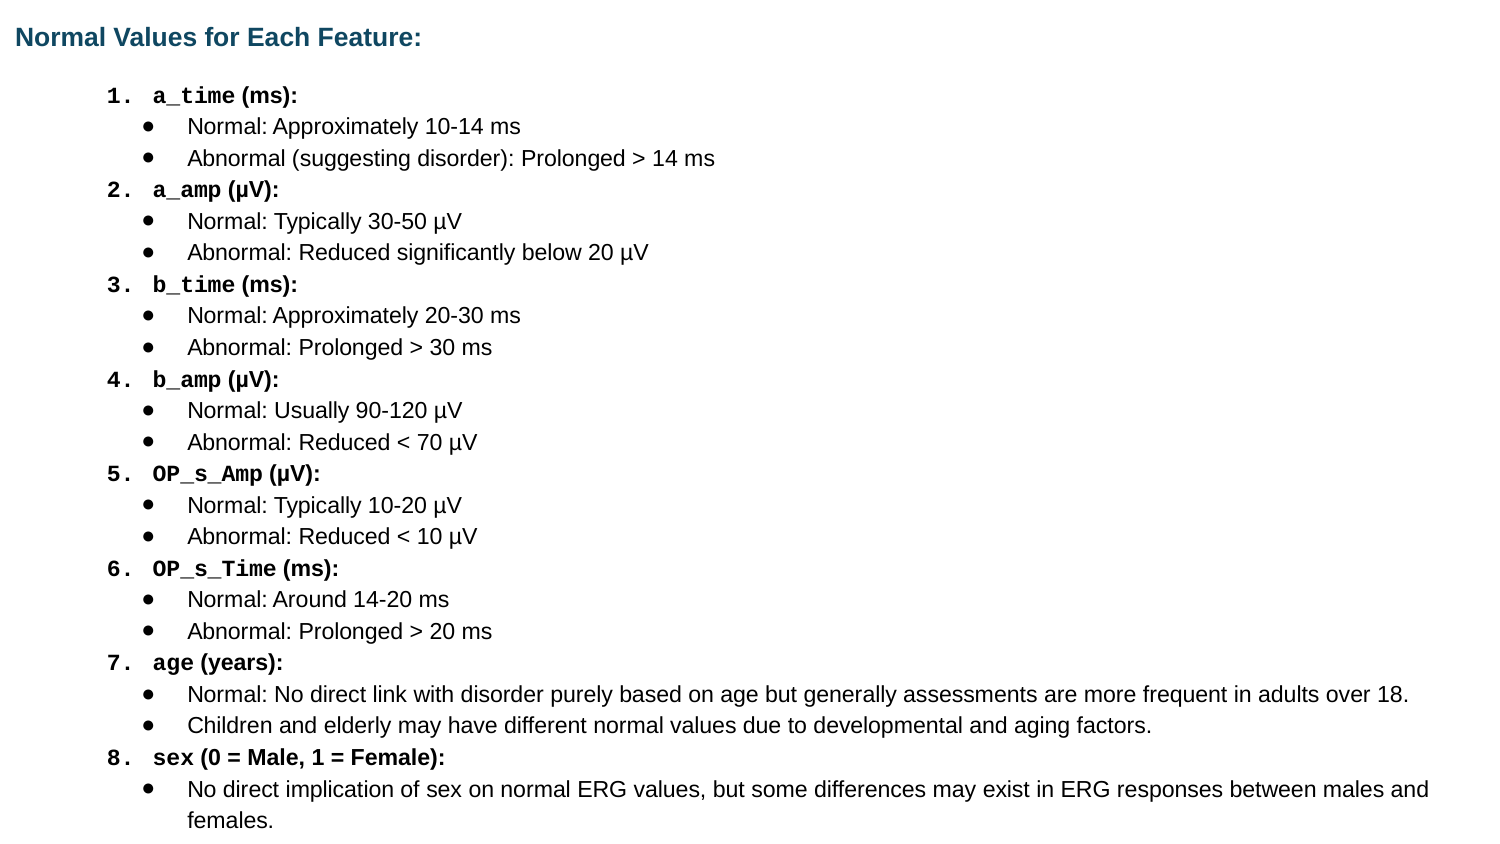

Normal Values for Each Feature:
a_time (ms):
Normal: Approximately 10-14 ms
Abnormal (suggesting disorder): Prolonged > 14 ms
a_amp (µV):
Normal: Typically 30-50 µV
Abnormal: Reduced significantly below 20 µV
b_time (ms):
Normal: Approximately 20-30 ms
Abnormal: Prolonged > 30 ms
b_amp (µV):
Normal: Usually 90-120 µV
Abnormal: Reduced < 70 µV
OP_s_Amp (µV):
Normal: Typically 10-20 µV
Abnormal: Reduced < 10 µV
OP_s_Time (ms):
Normal: Around 14-20 ms
Abnormal: Prolonged > 20 ms
age (years):
Normal: No direct link with disorder purely based on age but generally assessments are more frequent in adults over 18.
Children and elderly may have different normal values due to developmental and aging factors.
sex (0 = Male, 1 = Female):
No direct implication of sex on normal ERG values, but some differences may exist in ERG responses between males and females.